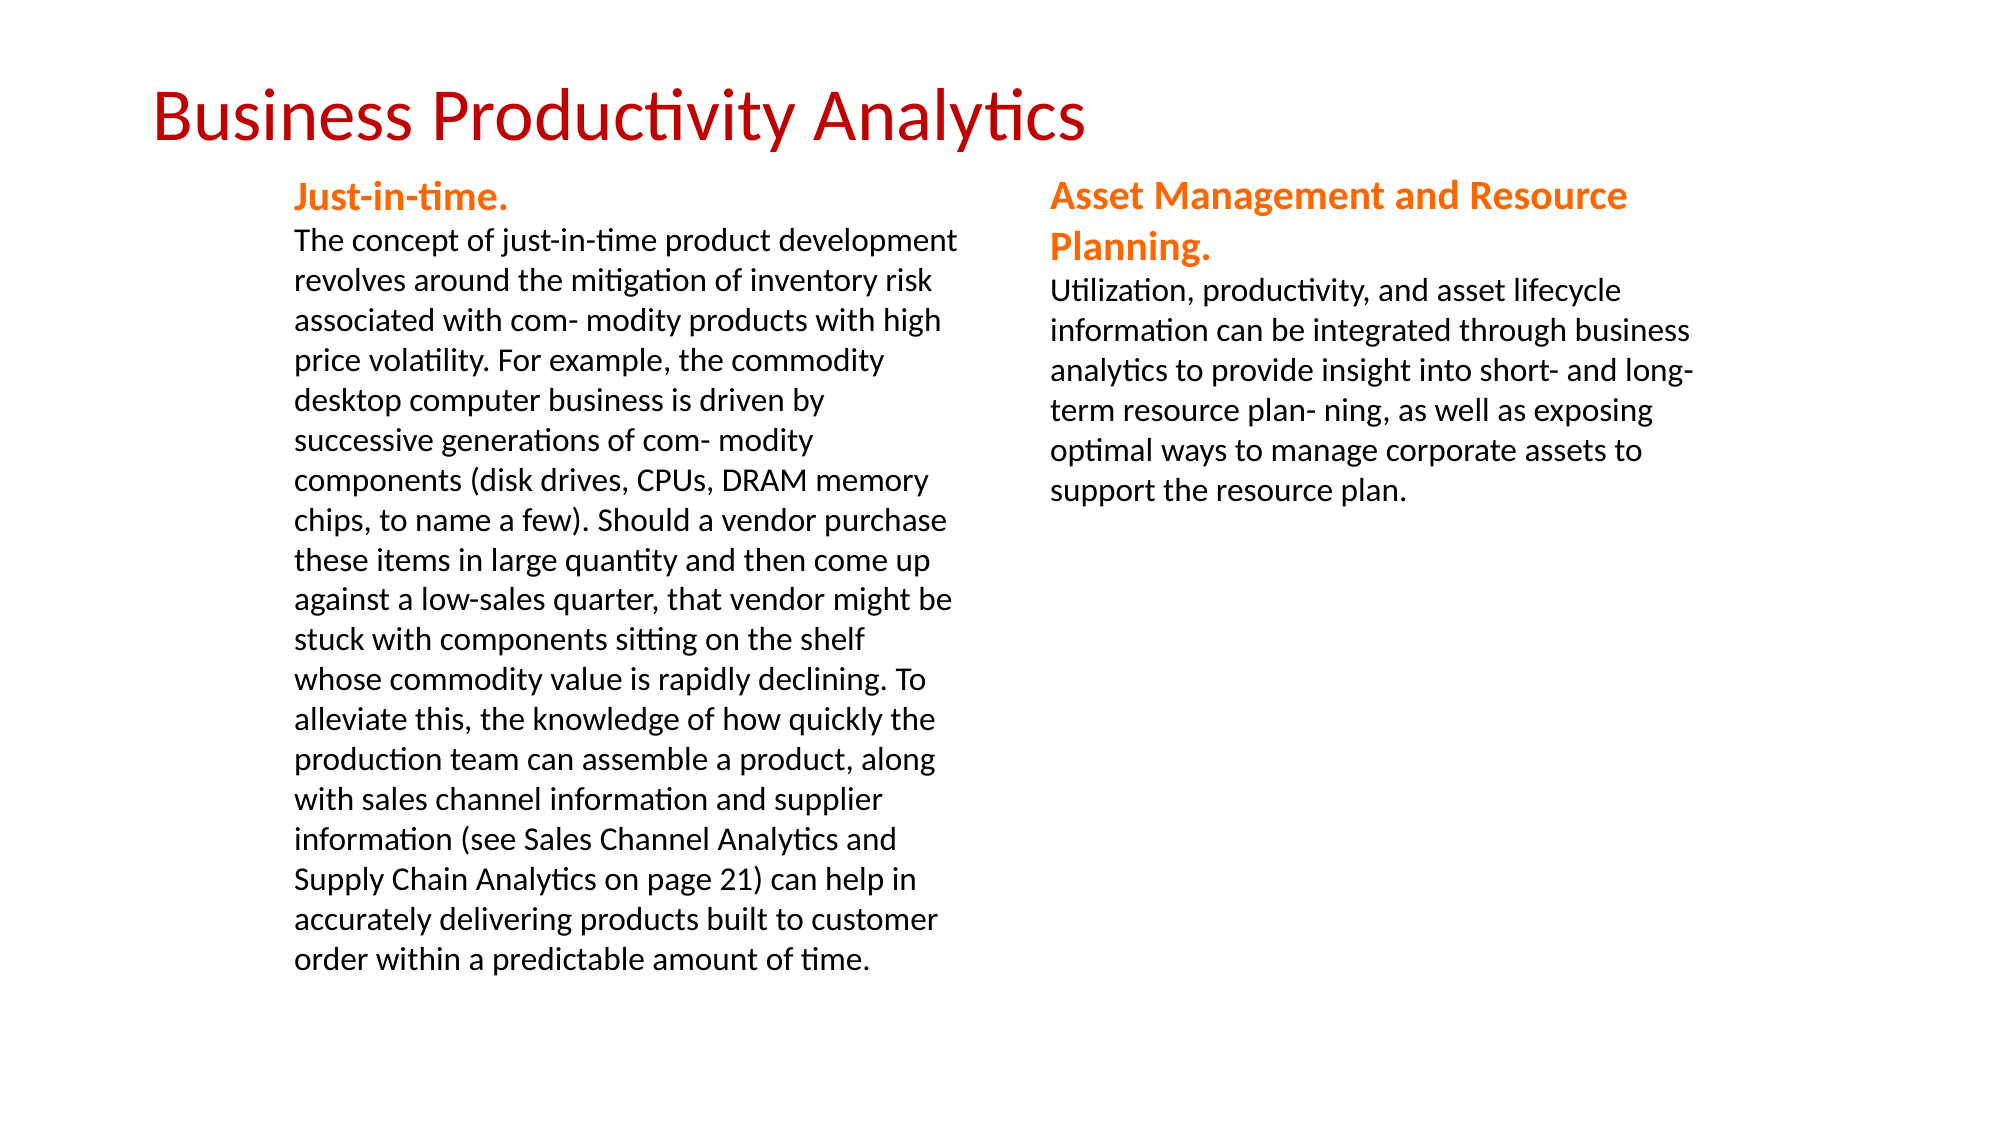

# Business Productivity Analytics
Just-in-time.
The concept of just-in-time product development revolves around the mitigation of inventory risk associated with com- modity products with high price volatility. For example, the commodity desktop computer business is driven by successive generations of com- modity components (disk drives, CPUs, DRAM memory chips, to name a few). Should a vendor purchase these items in large quantity and then come up against a low-sales quarter, that vendor might be stuck with components sitting on the shelf whose commodity value is rapidly declining. To alleviate this, the knowledge of how quickly the production team can assemble a product, along with sales channel information and supplier information (see Sales Channel Analytics and Supply Chain Analytics on page 21) can help in accurately delivering products built to customer order within a predictable amount of time.
Asset Management and Resource Planning.
Utilization, productivity, and asset lifecycle information can be integrated through business analytics to provide insight into short- and long-term resource plan- ning, as well as exposing optimal ways to manage corporate assets to support the resource plan.